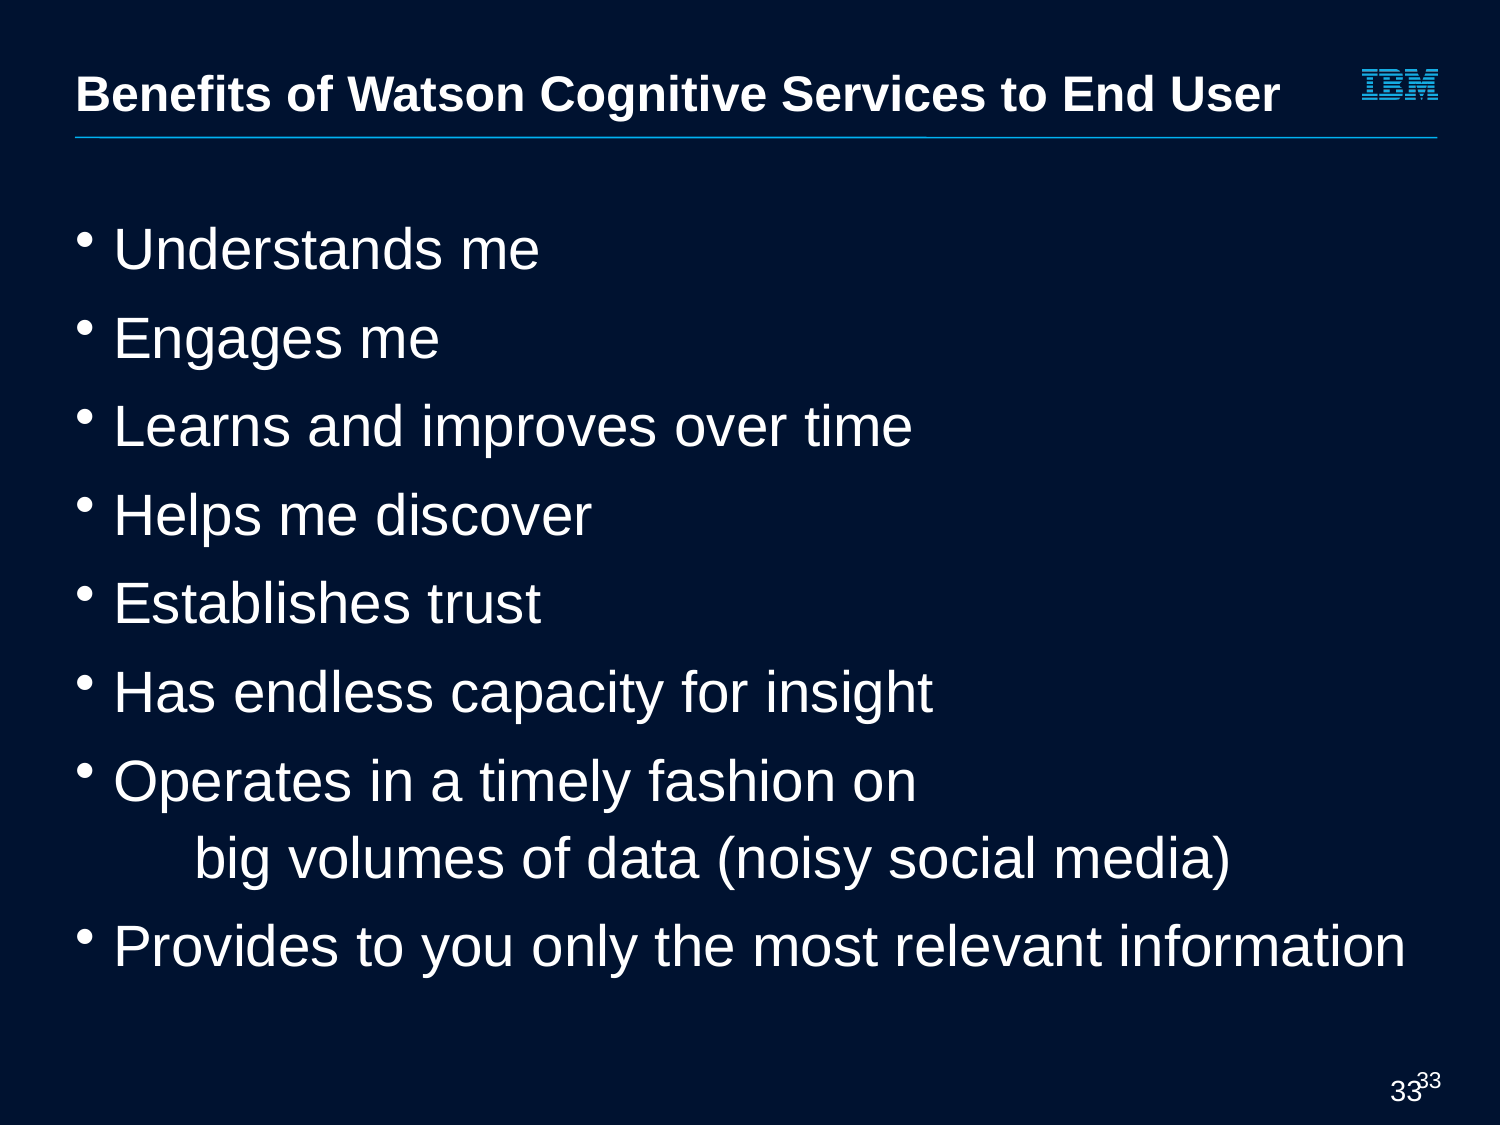

Benefits of Watson Cognitive Services to End User
Understands me
Engages me
Learns and improves over time
Helps me discover
Establishes trust
Has endless capacity for insight
Operates in a timely fashion on
     big volumes of data (noisy social media)
Provides to you only the most relevant information

33